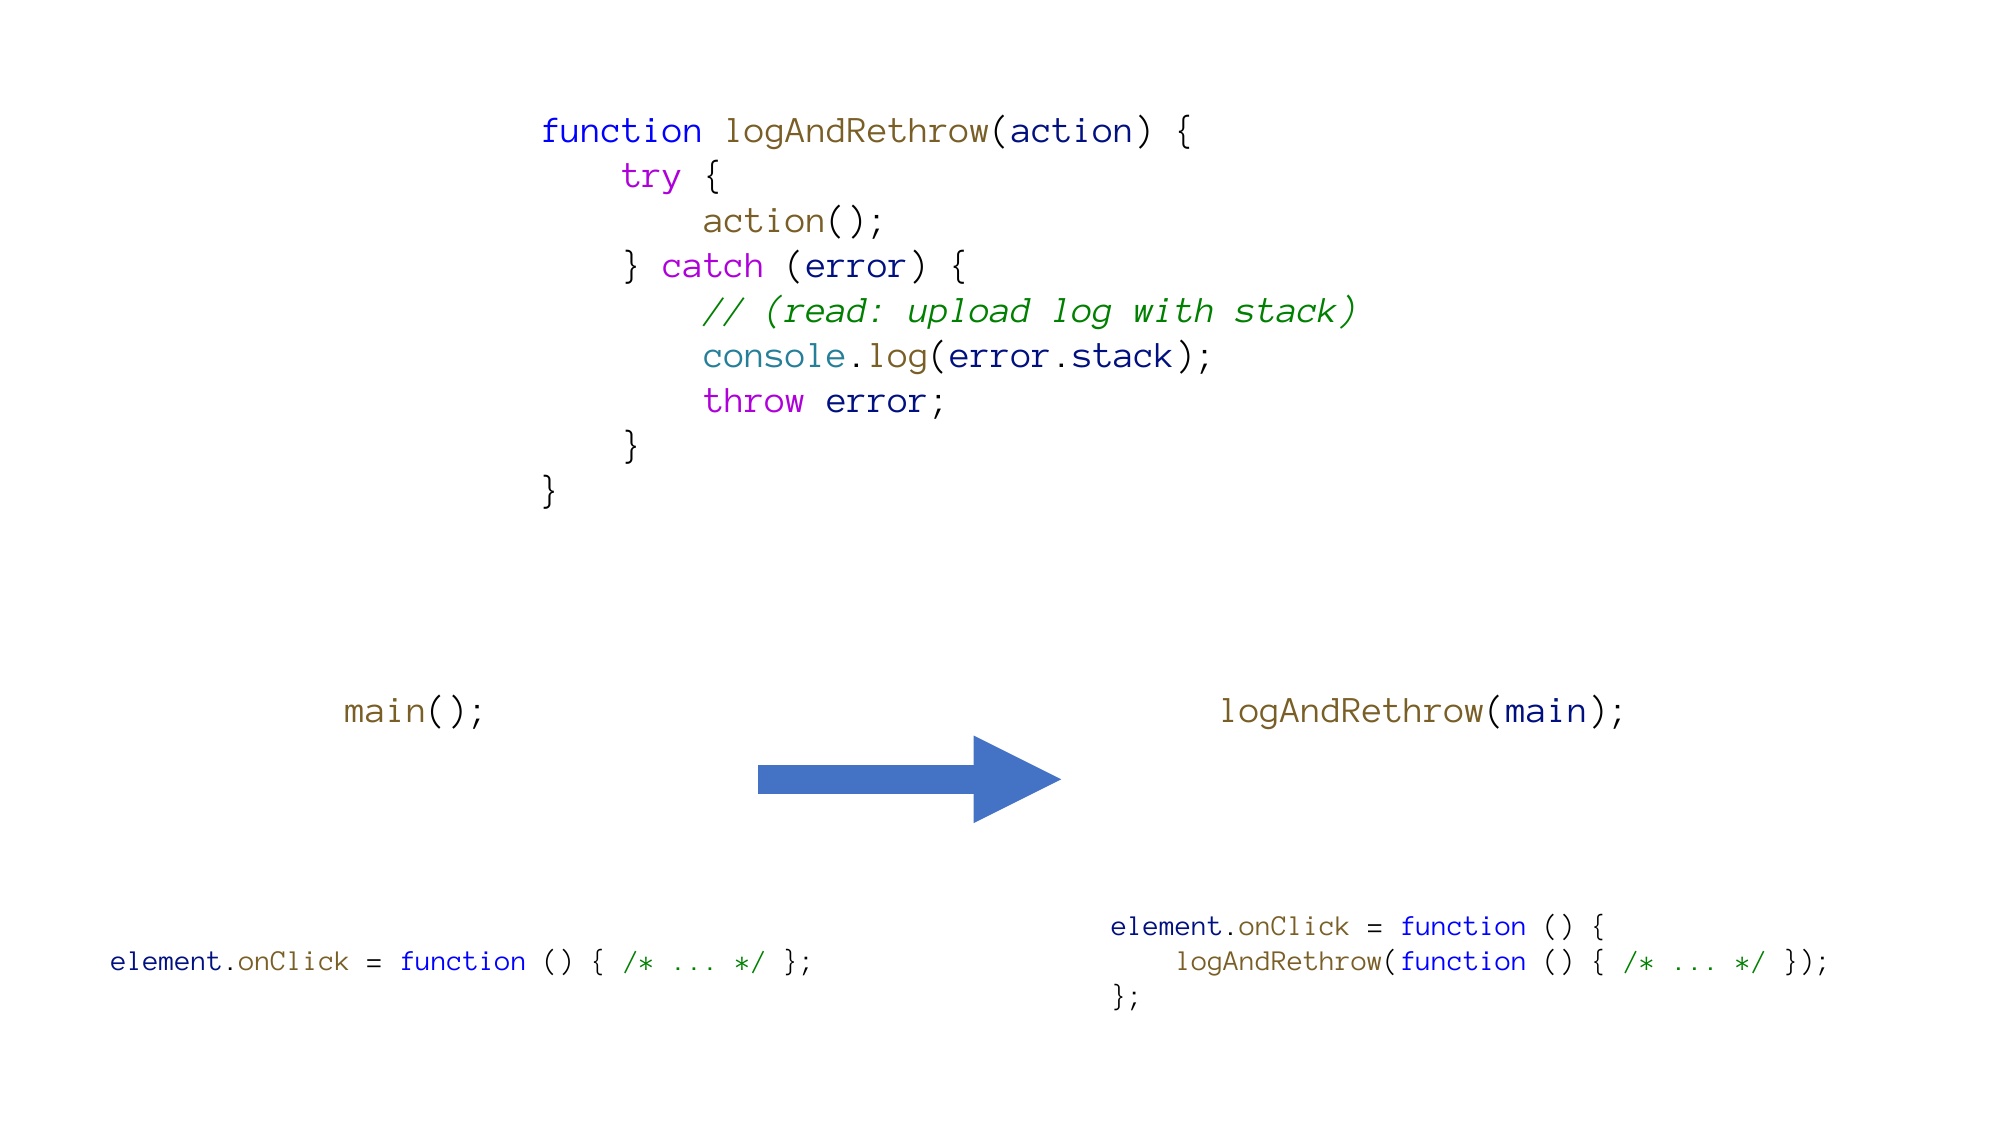

function logAndRethrow(action) {
    try {
        action();
    } catch (error) {
        // (read: upload log with stack)
        console.log(error.stack);
        throw error;
    }
}
main();
element.onClick = function () { /* ... */ };
logAndRethrow(main);
element.onClick = function () {
    logAndRethrow(function () { /* ... */ });
};